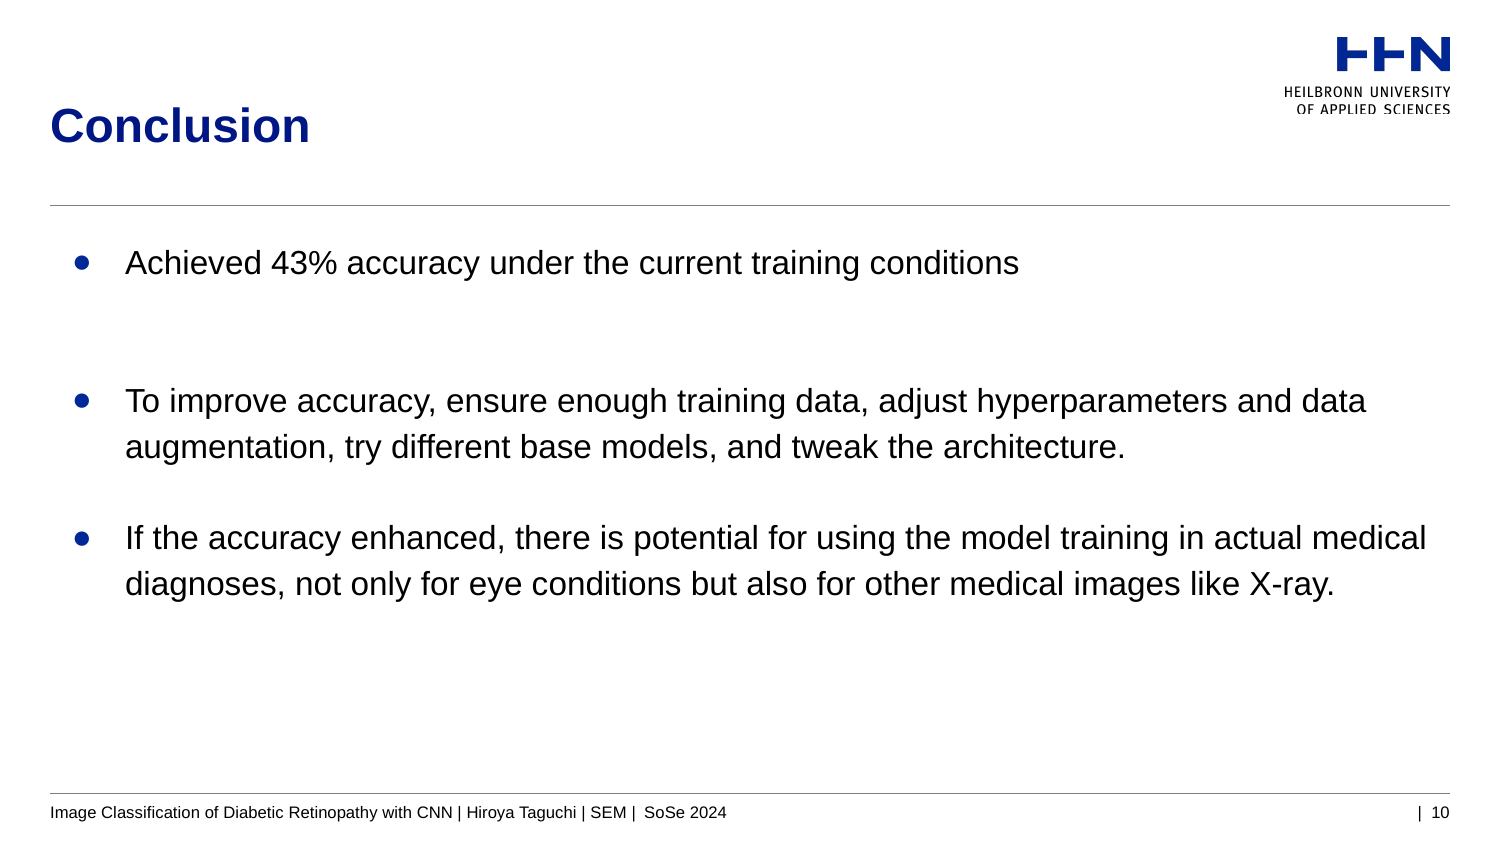

# Conclusion
Achieved 43% accuracy under the current training conditions

To improve accuracy, ensure enough training data, adjust hyperparameters and data augmentation, try different base models, and tweak the architecture.

If the accuracy enhanced, there is potential for using the model training in actual medical diagnoses, not only for eye conditions but also for other medical images like X-ray.
Image Classification of Diabetic Retinopathy with CNN | Hiroya Taguchi | SEM | SoSe 2024
|  10